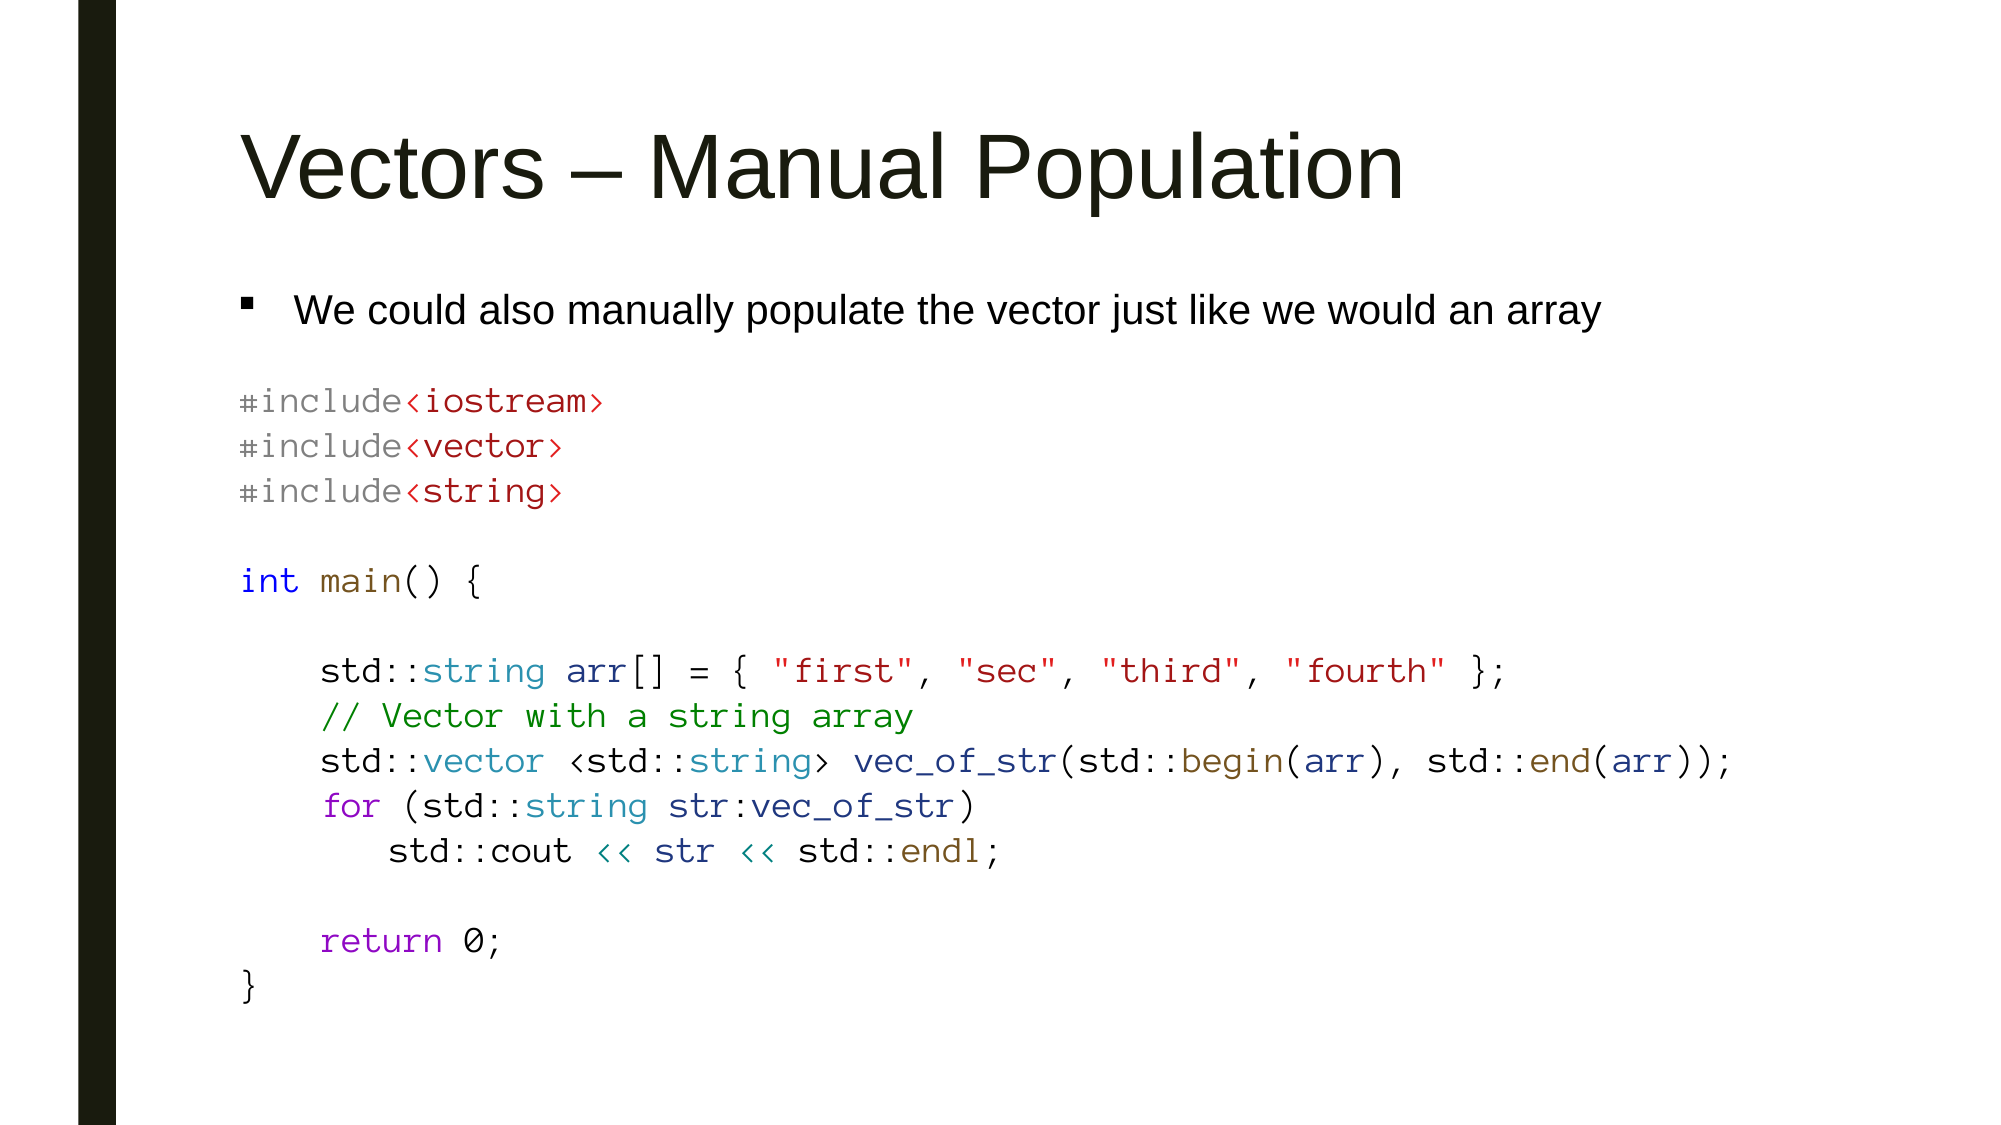

# Vectors – Manual Population
We could also manually populate the vector just like we would an array
#include<iostream>
#include<vector>
#include<string>

int main() {

    std::string arr[] = { "first", "sec", "third", "fourth" };
    // Vector with a string array
    std::vector <std::string> vec_of_str(std::begin(arr), std::end(arr));
    for (std::string str:vec_of_str)
	std::cout << str << std::endl;

    return 0;
}